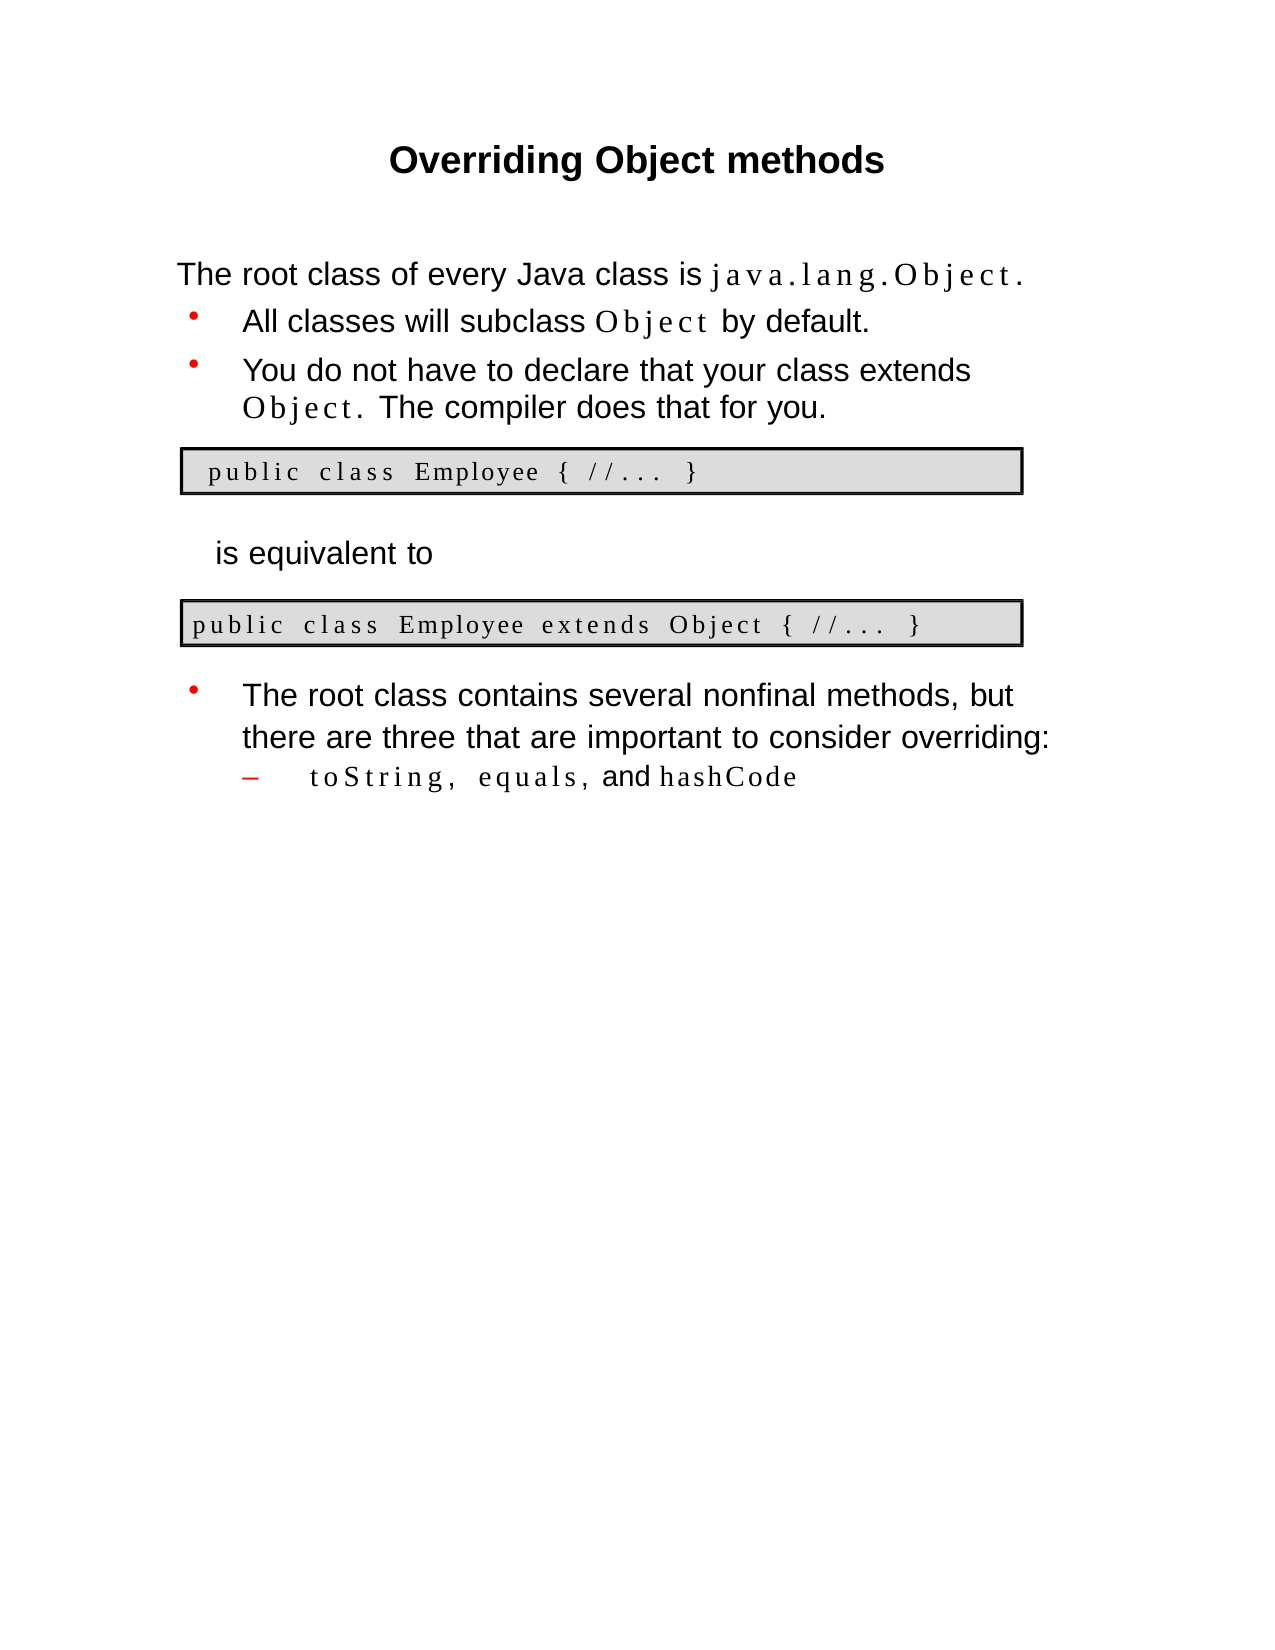

Overriding Object methods

The root class of every Java class is java.lang.Object.
All classes will subclass Object by default.
You do not have to declare that your class extends
Object. The compiler does that for you.
public class Employee { //... }

is equivalent to
public class Employee extends Object { //... }

The root class contains several nonfinal methods, but there are three that are important to consider overriding: –	toString, equals, and hashCode